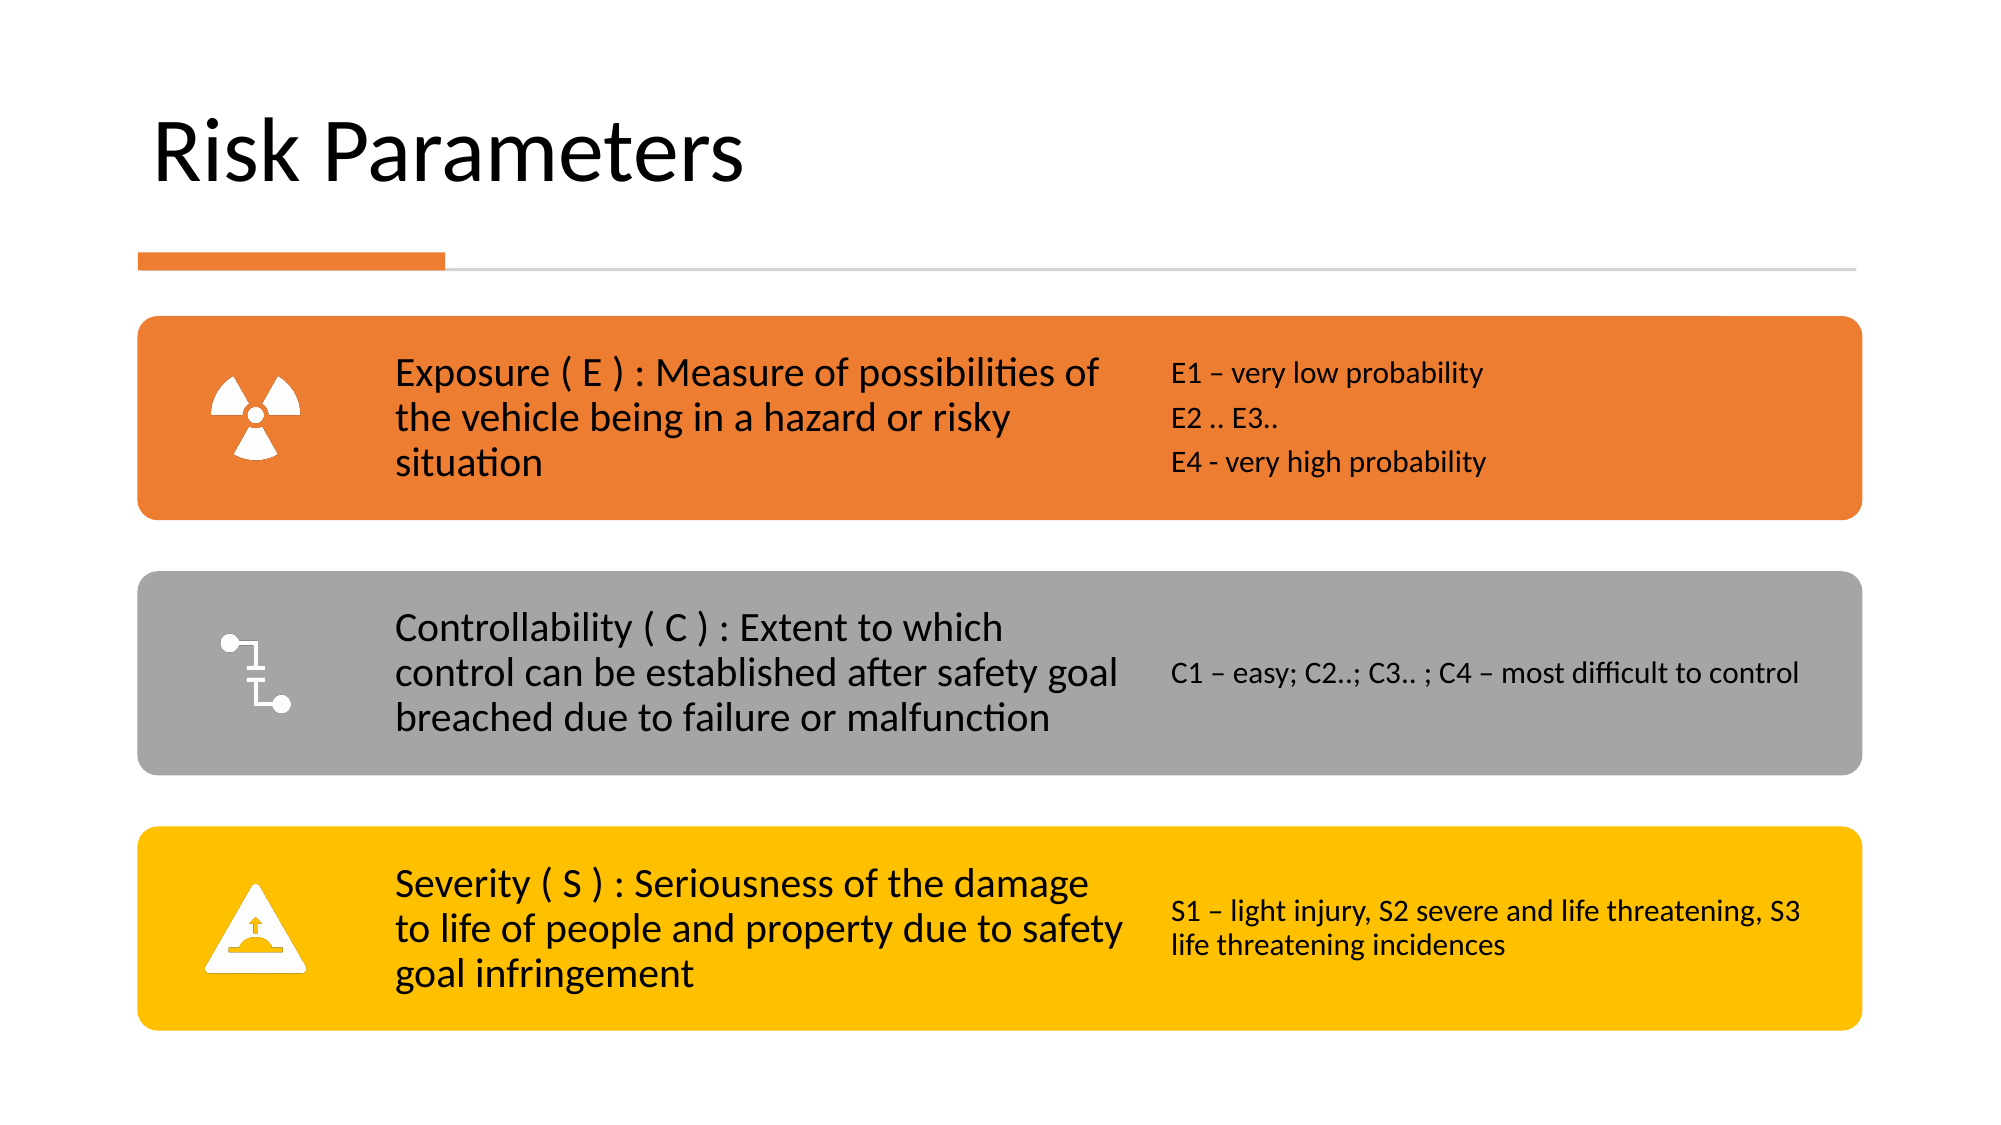

# Risk Parameters

Exposure ( E ) : Measure of possibilities of the vehicle being in a hazard or risky situation
E1 – very low probability
E2 .. E3..
E4 - very high probability
Controllability ( C ) : Extent to which control can be established after safety goal breached due to failure or malfunction
C1 – easy; C2..; C3.. ; C4 – most difficult to control
Severity ( S ) : Seriousness of the damage to life of people and property due to safety goal infringement
S1 – light injury, S2 severe and life threatening, S3 life threatening incidences